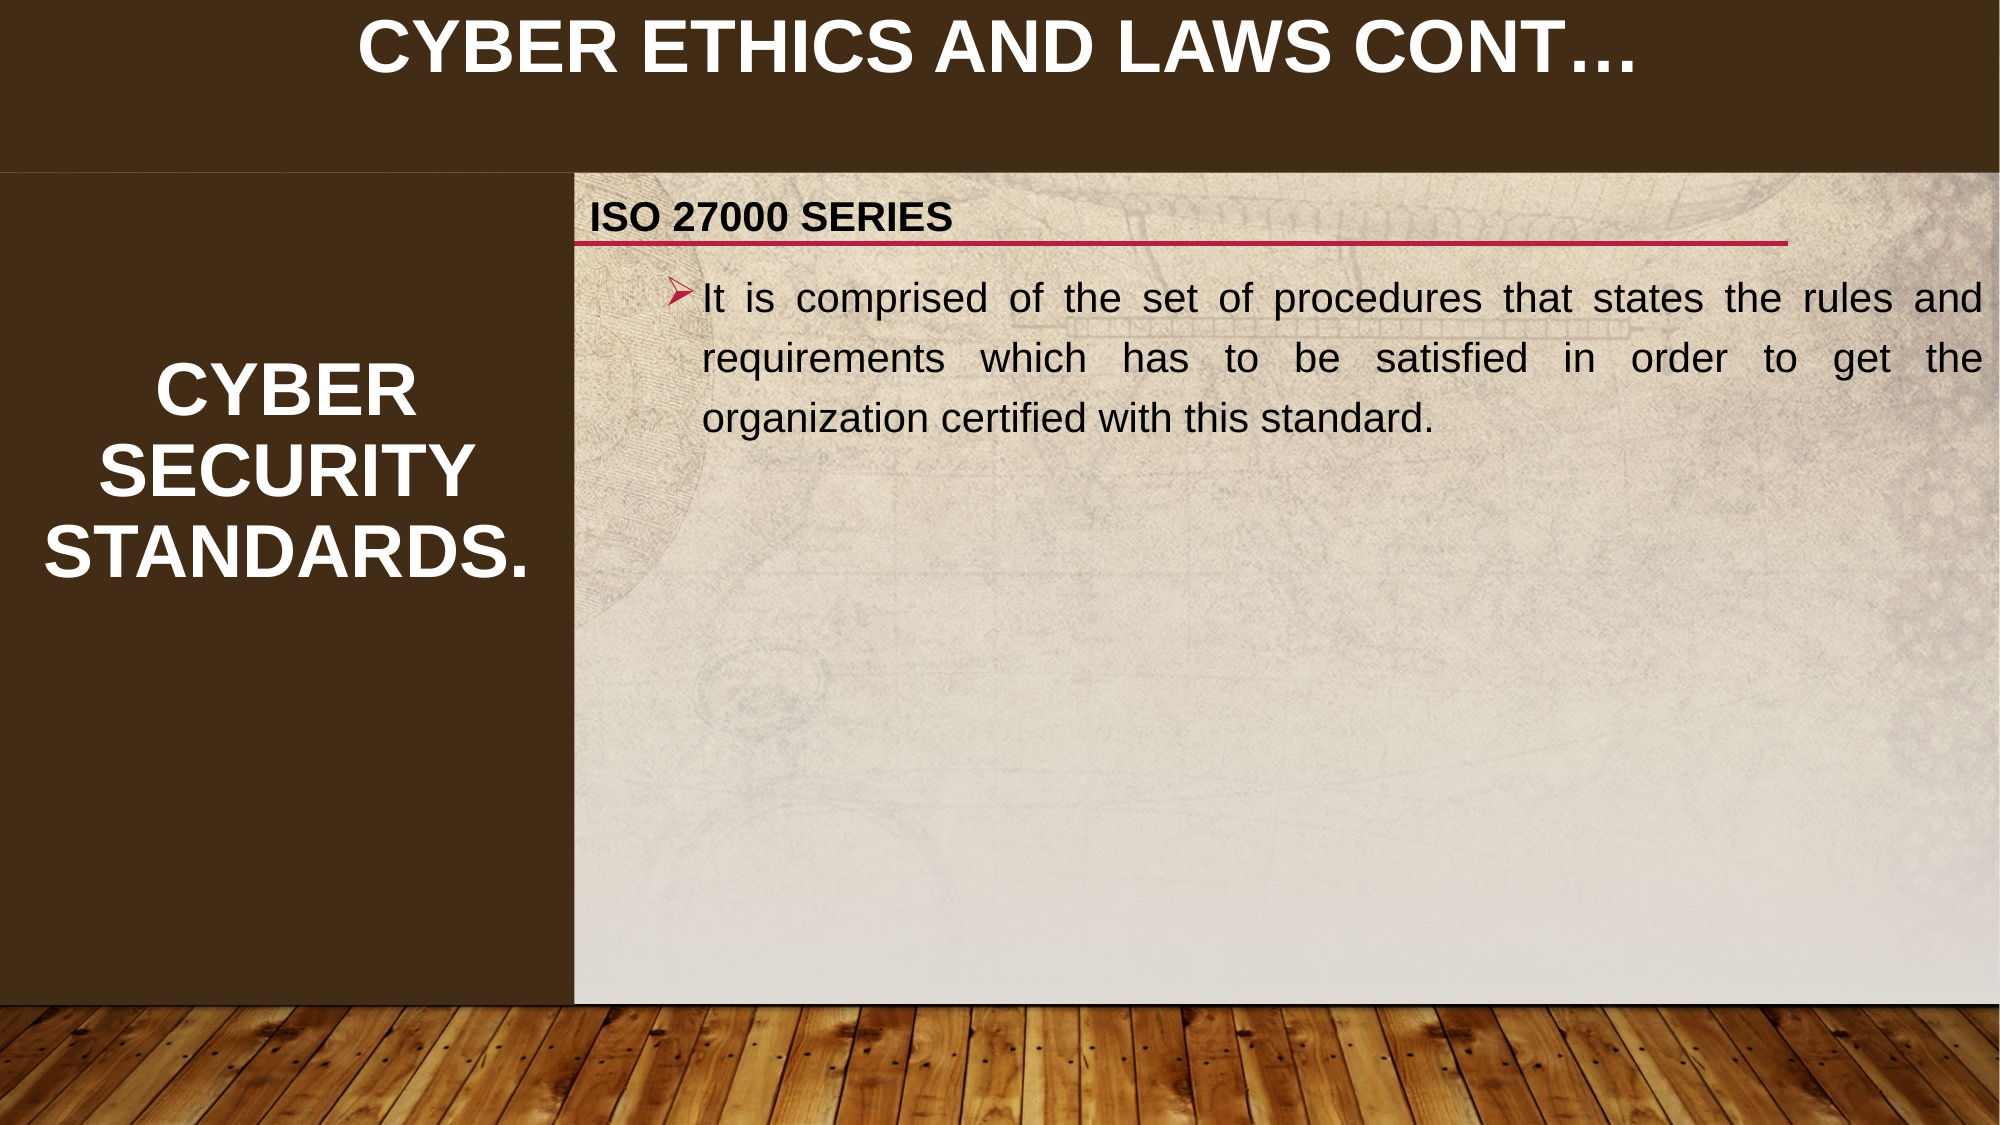

127
# CYBER ETHICS AND LAWS cont…

CYBER SECURITY STANDARDS.
ISO 27000 SERIES
It is comprised of the set of procedures that states the rules and requirements which has to be satisfied in order to get the organization certified with this standard.